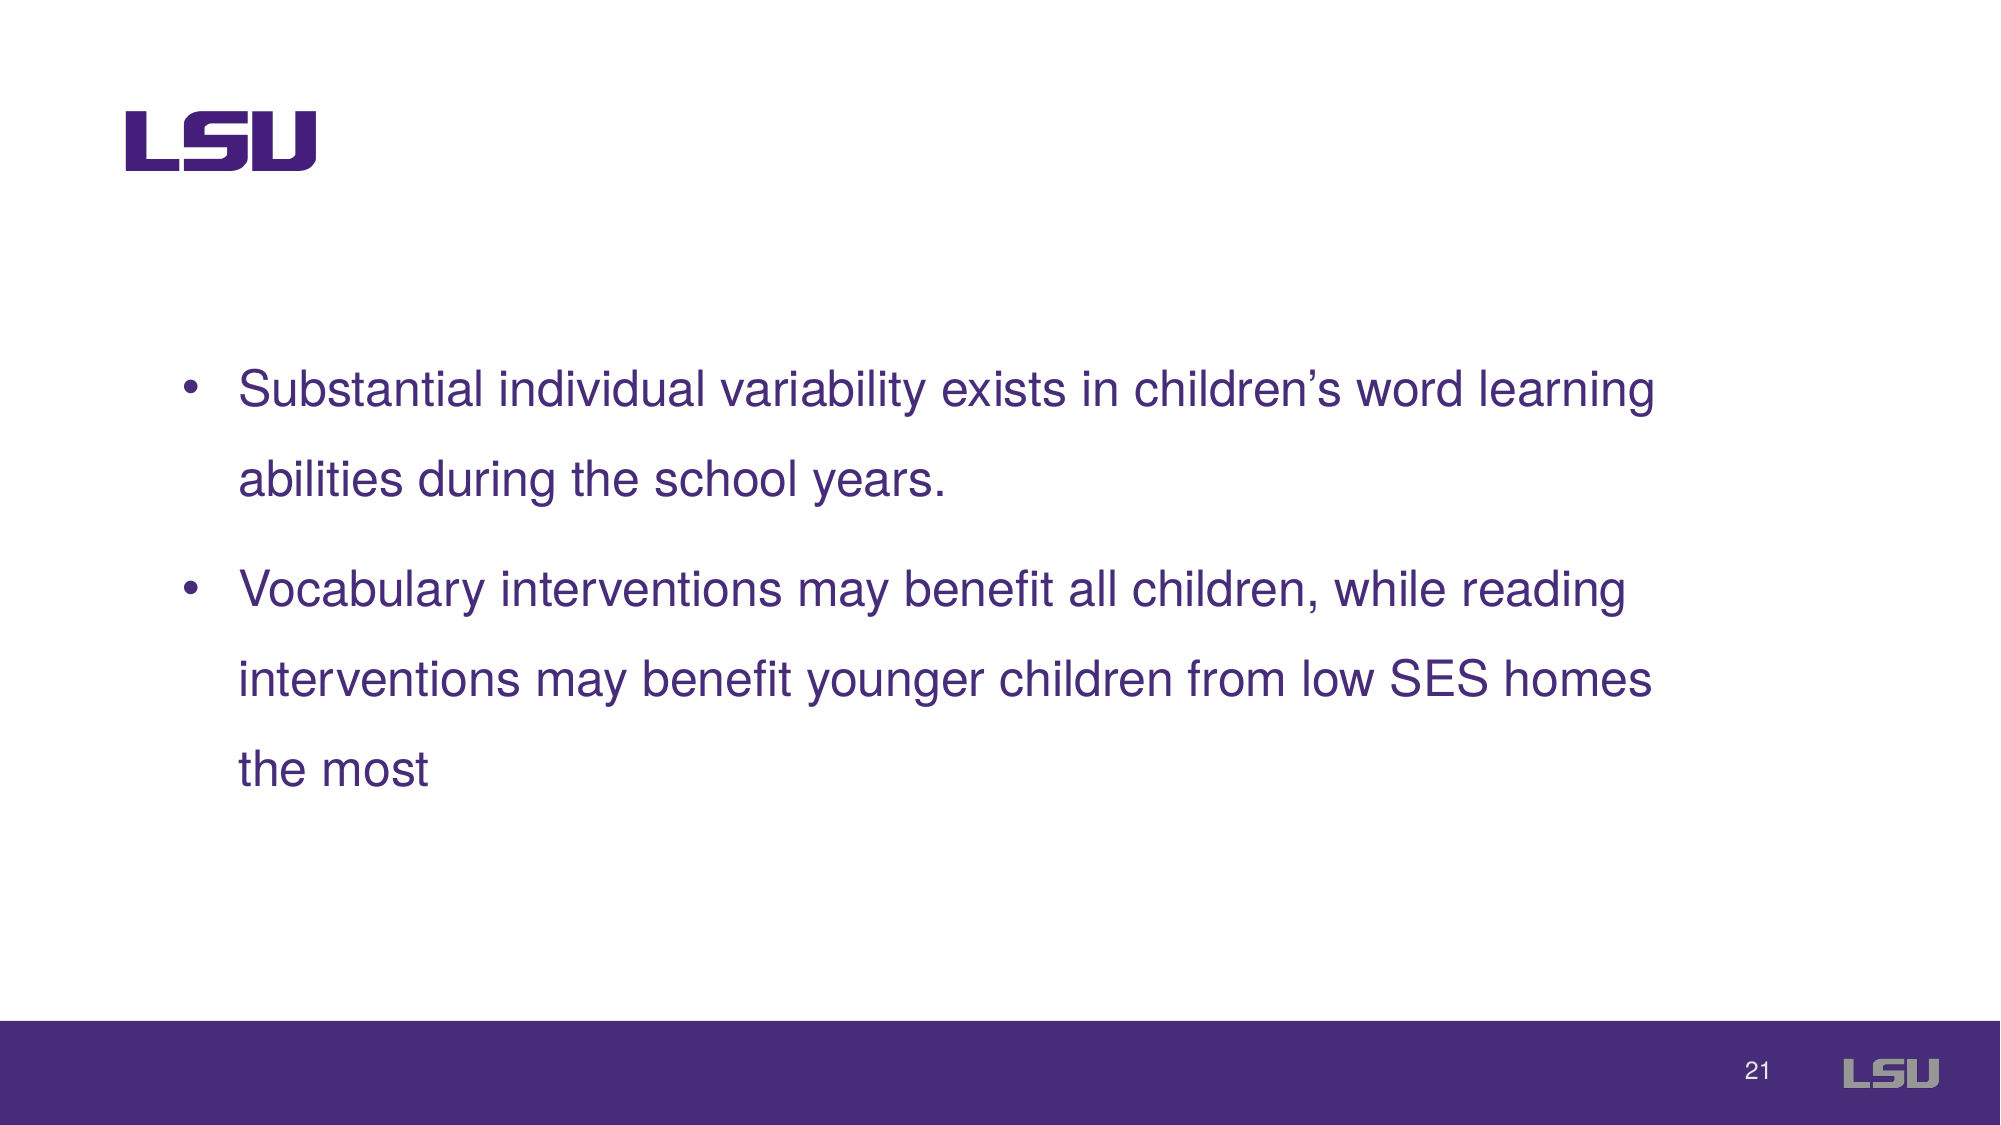

Substantial individual variability exists in children’s word learning abilities during the school years.
Vocabulary interventions may benefit all children, while reading interventions may benefit younger children from low SES homes the most
21